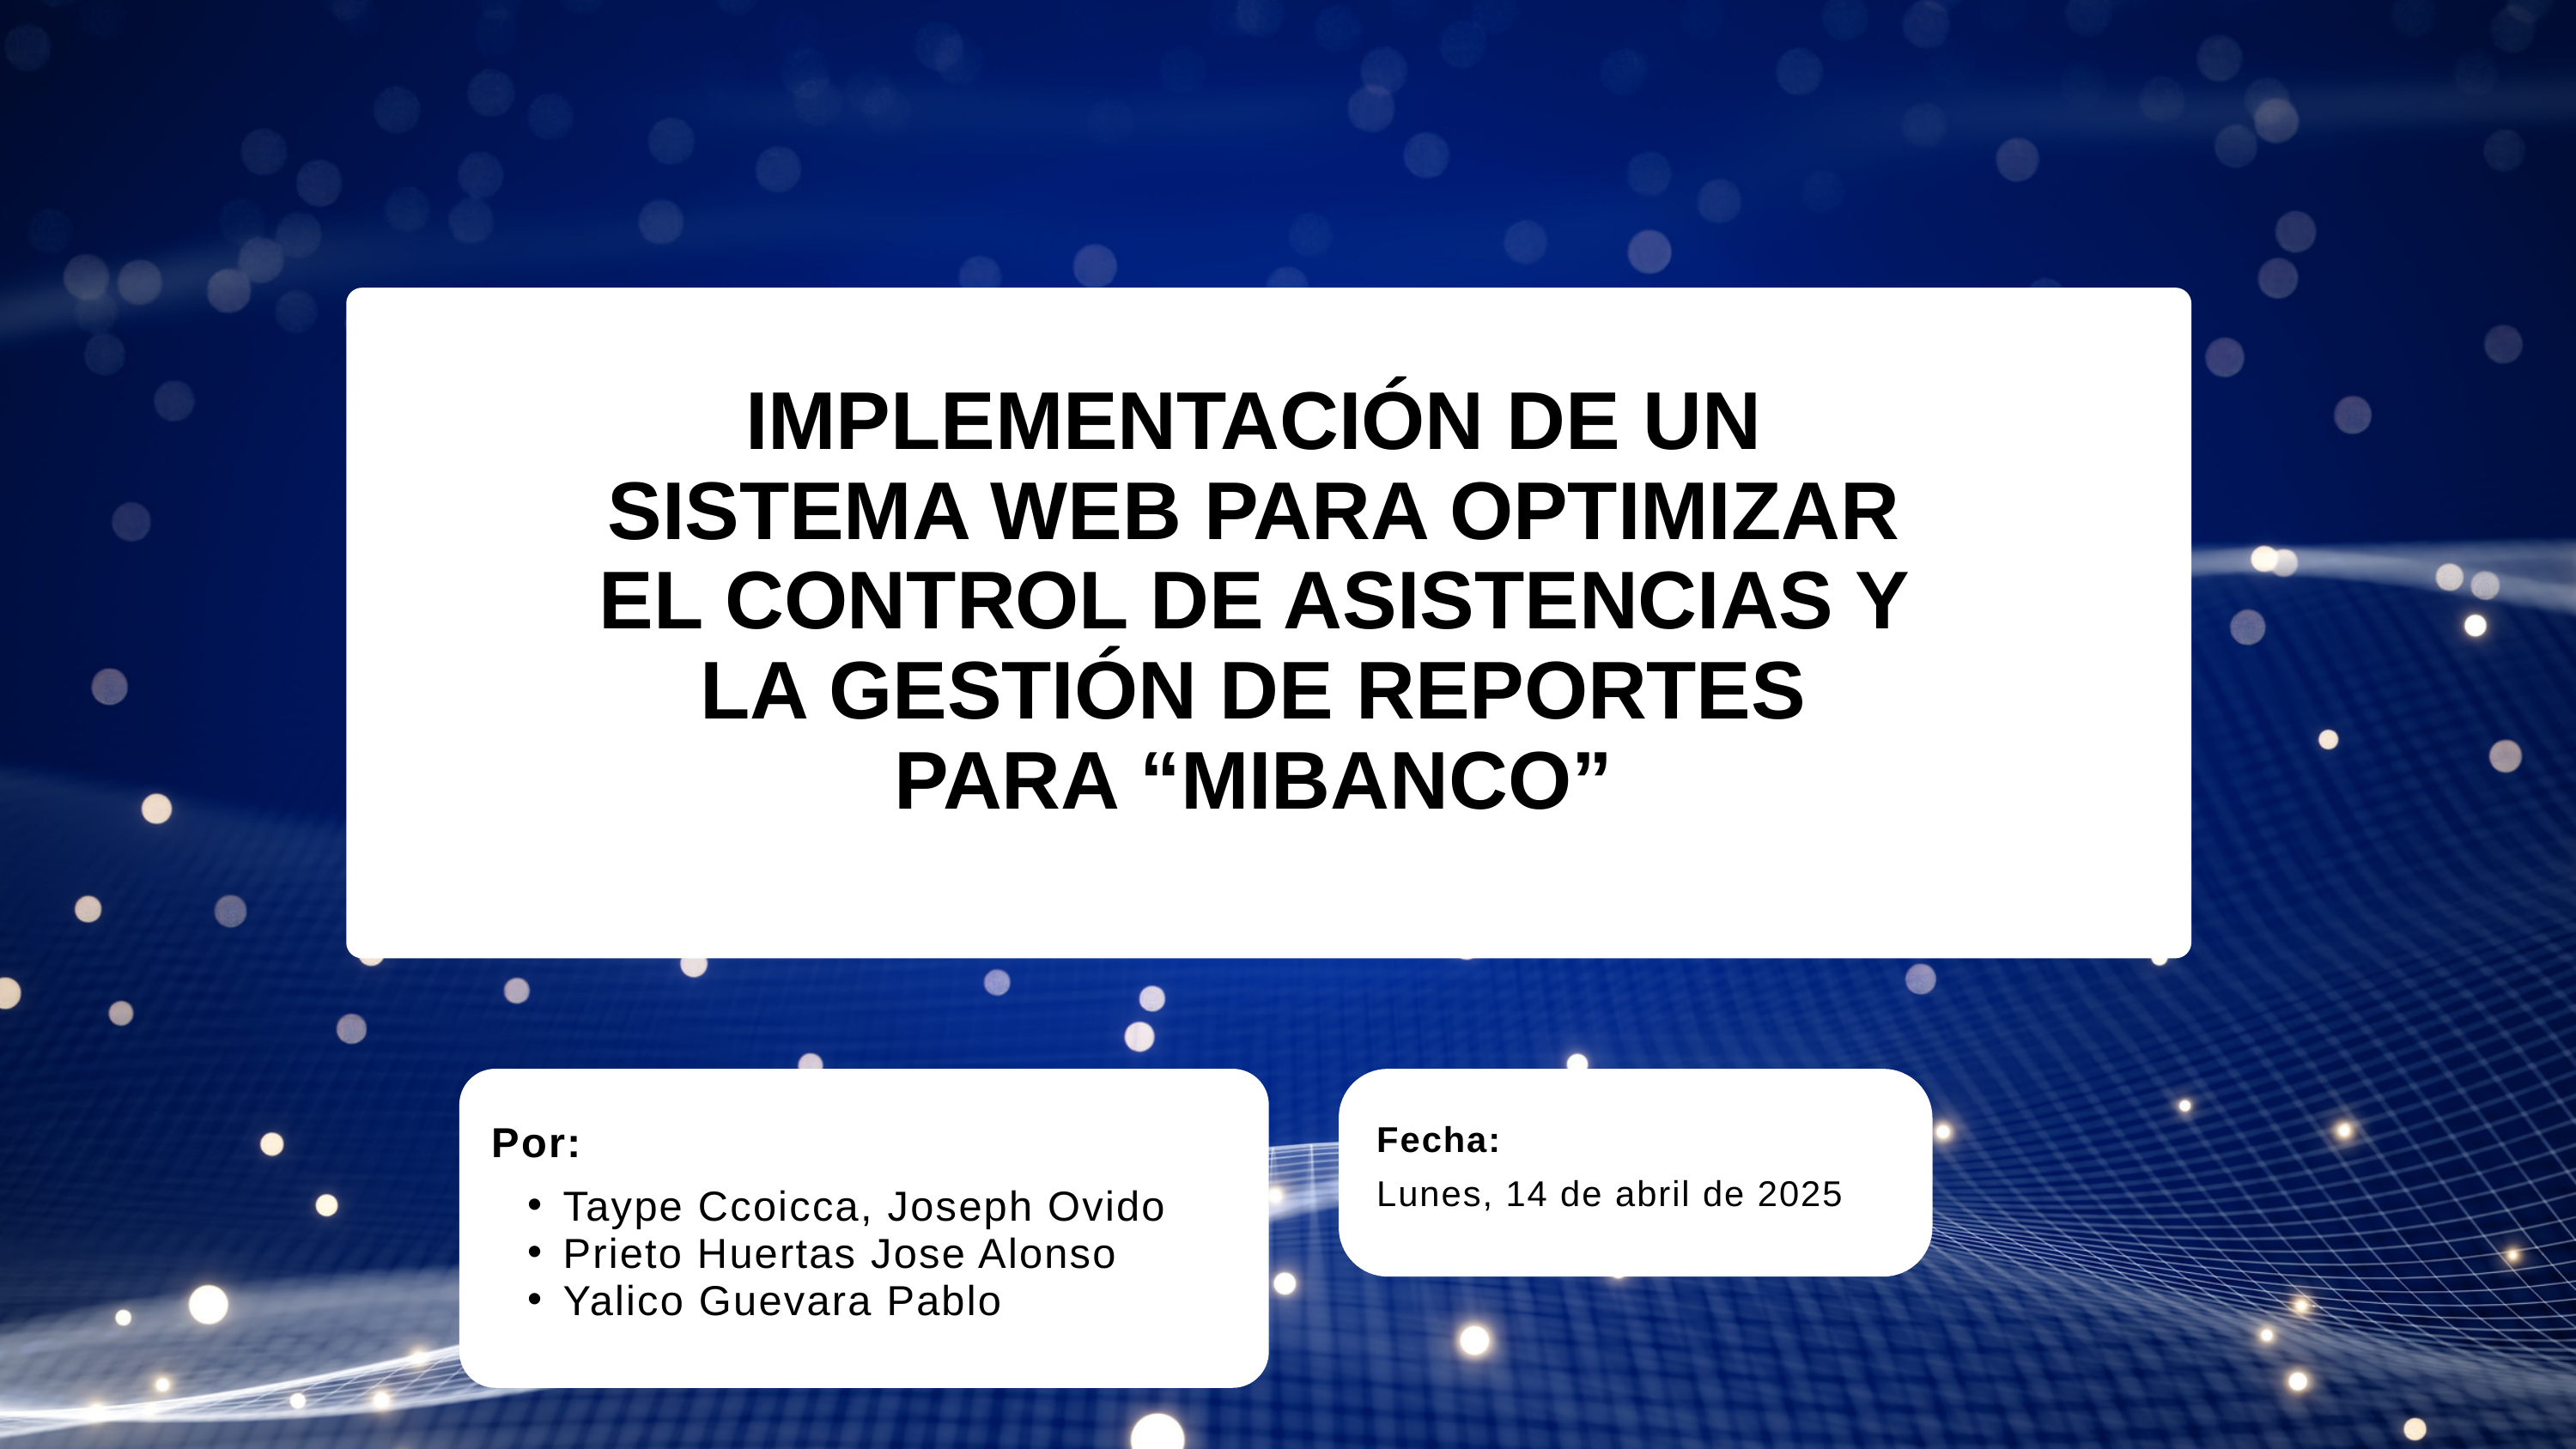

IMPLEMENTACIÓN DE UN SISTEMA WEB PARA OPTIMIZAR EL CONTROL DE ASISTENCIAS Y LA GESTIÓN DE REPORTES PARA “MIBANCO”

Por:
Taype Ccoicca, Joseph Ovido
Prieto Huertas Jose Alonso
Yalico Guevara Pablo
Fecha:
Lunes, 14 de abril de 2025